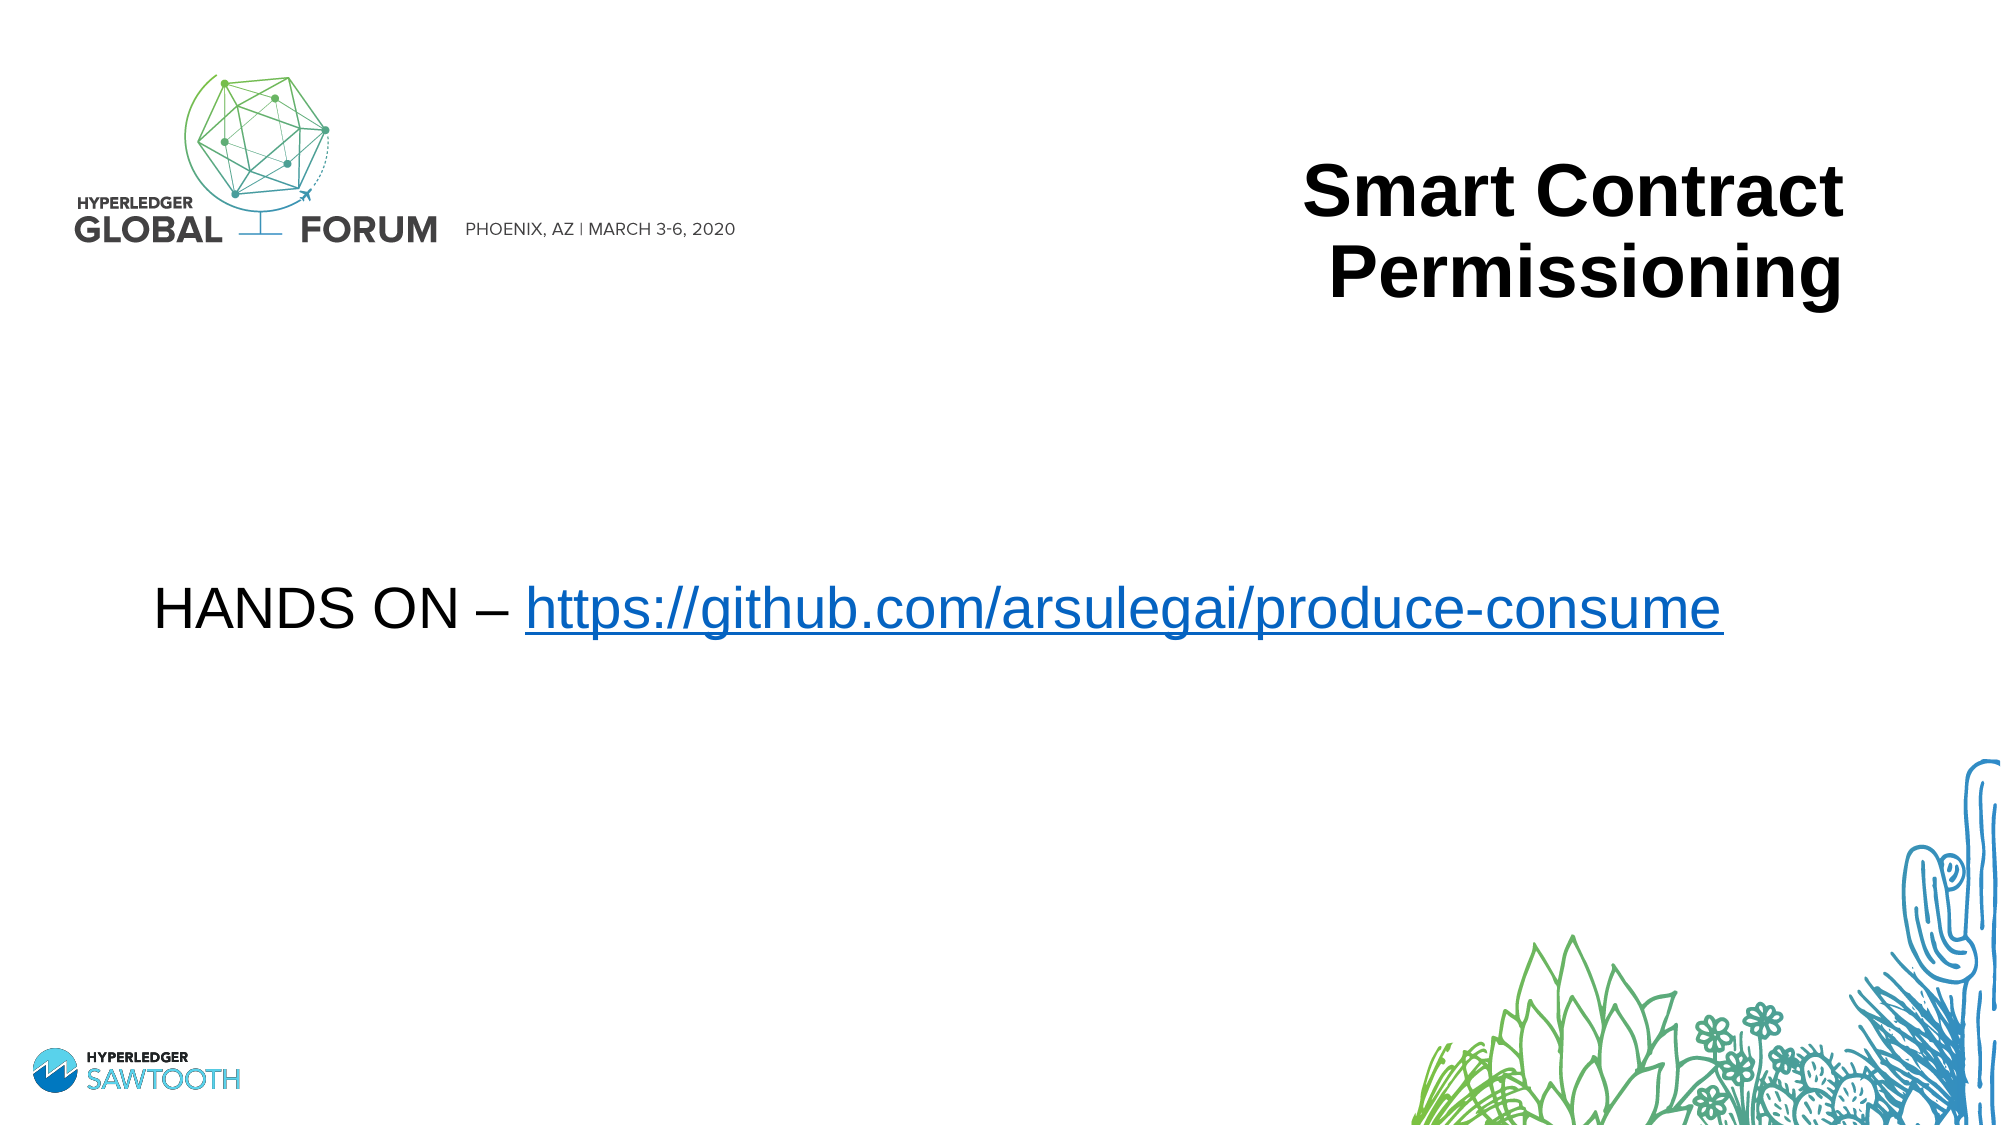

# Smart Contract Permissioning
HANDS ON – https://github.com/arsulegai/produce-consume